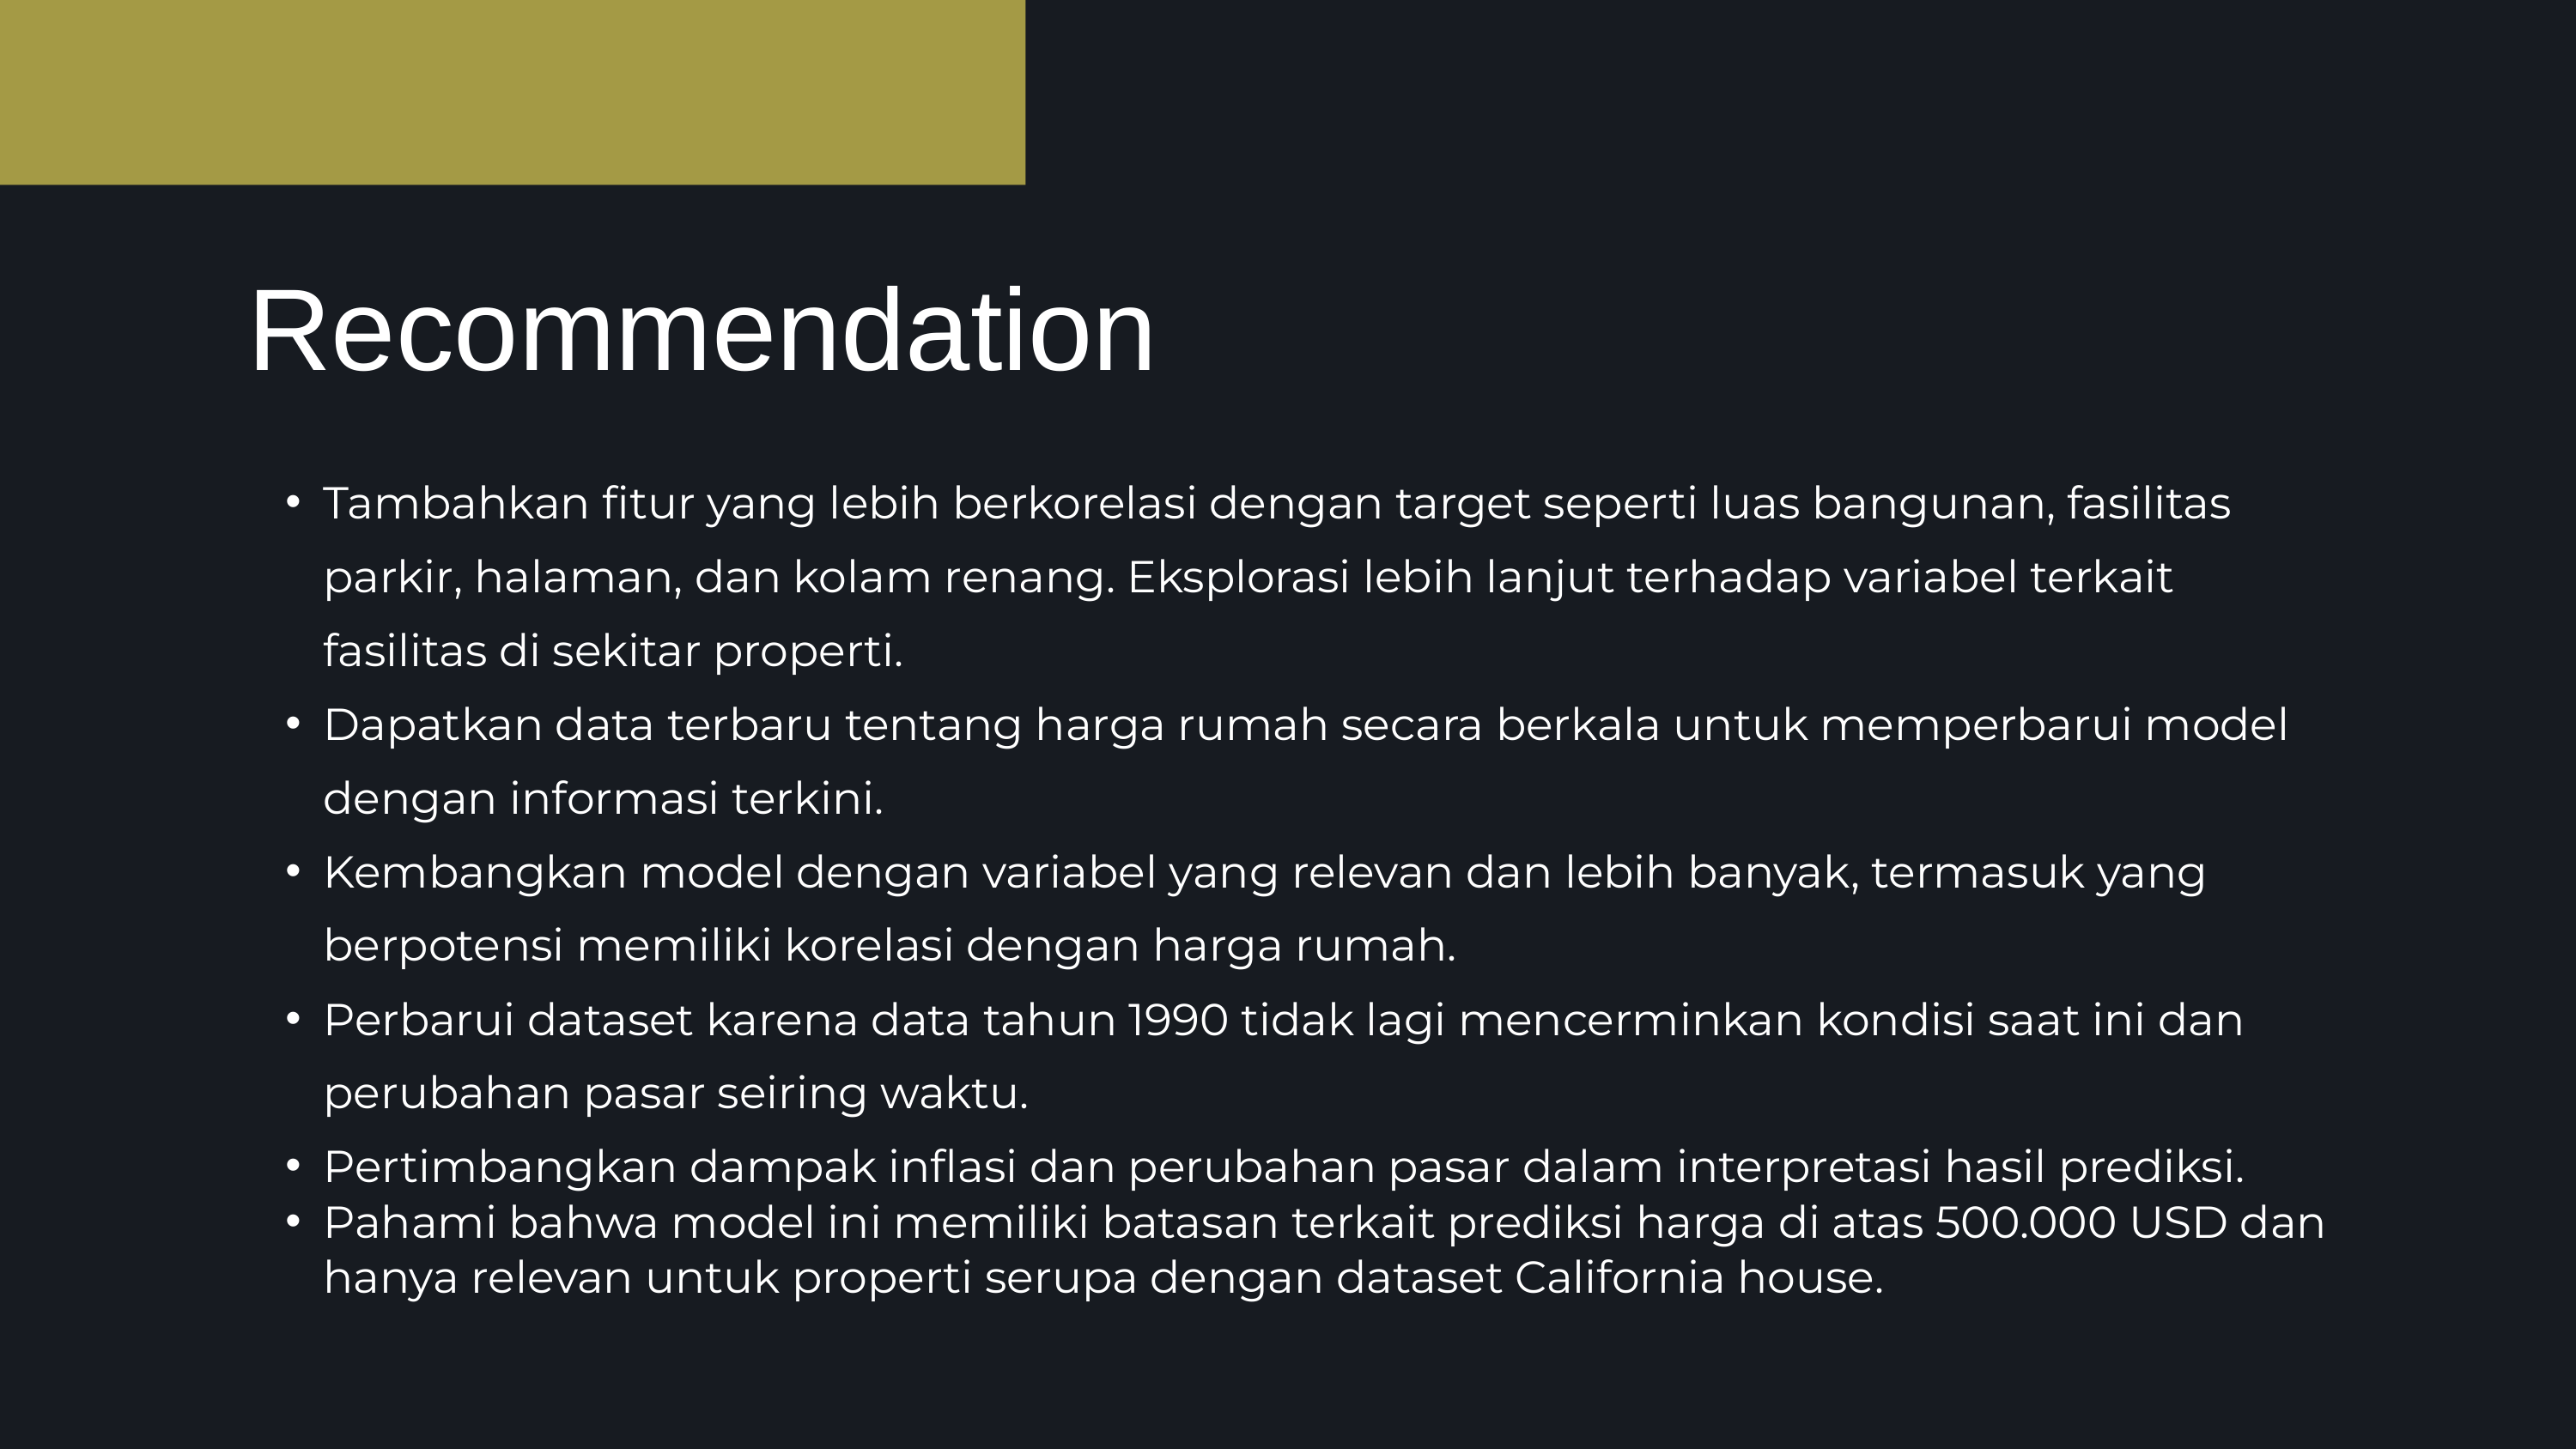

Recommendation
Tambahkan fitur yang lebih berkorelasi dengan target seperti luas bangunan, fasilitas parkir, halaman, dan kolam renang. Eksplorasi lebih lanjut terhadap variabel terkait fasilitas di sekitar properti.
Dapatkan data terbaru tentang harga rumah secara berkala untuk memperbarui model dengan informasi terkini.
Kembangkan model dengan variabel yang relevan dan lebih banyak, termasuk yang berpotensi memiliki korelasi dengan harga rumah.
Perbarui dataset karena data tahun 1990 tidak lagi mencerminkan kondisi saat ini dan perubahan pasar seiring waktu.
Pertimbangkan dampak inflasi dan perubahan pasar dalam interpretasi hasil prediksi.
Pahami bahwa model ini memiliki batasan terkait prediksi harga di atas 500.000 USD dan hanya relevan untuk properti serupa dengan dataset California house.